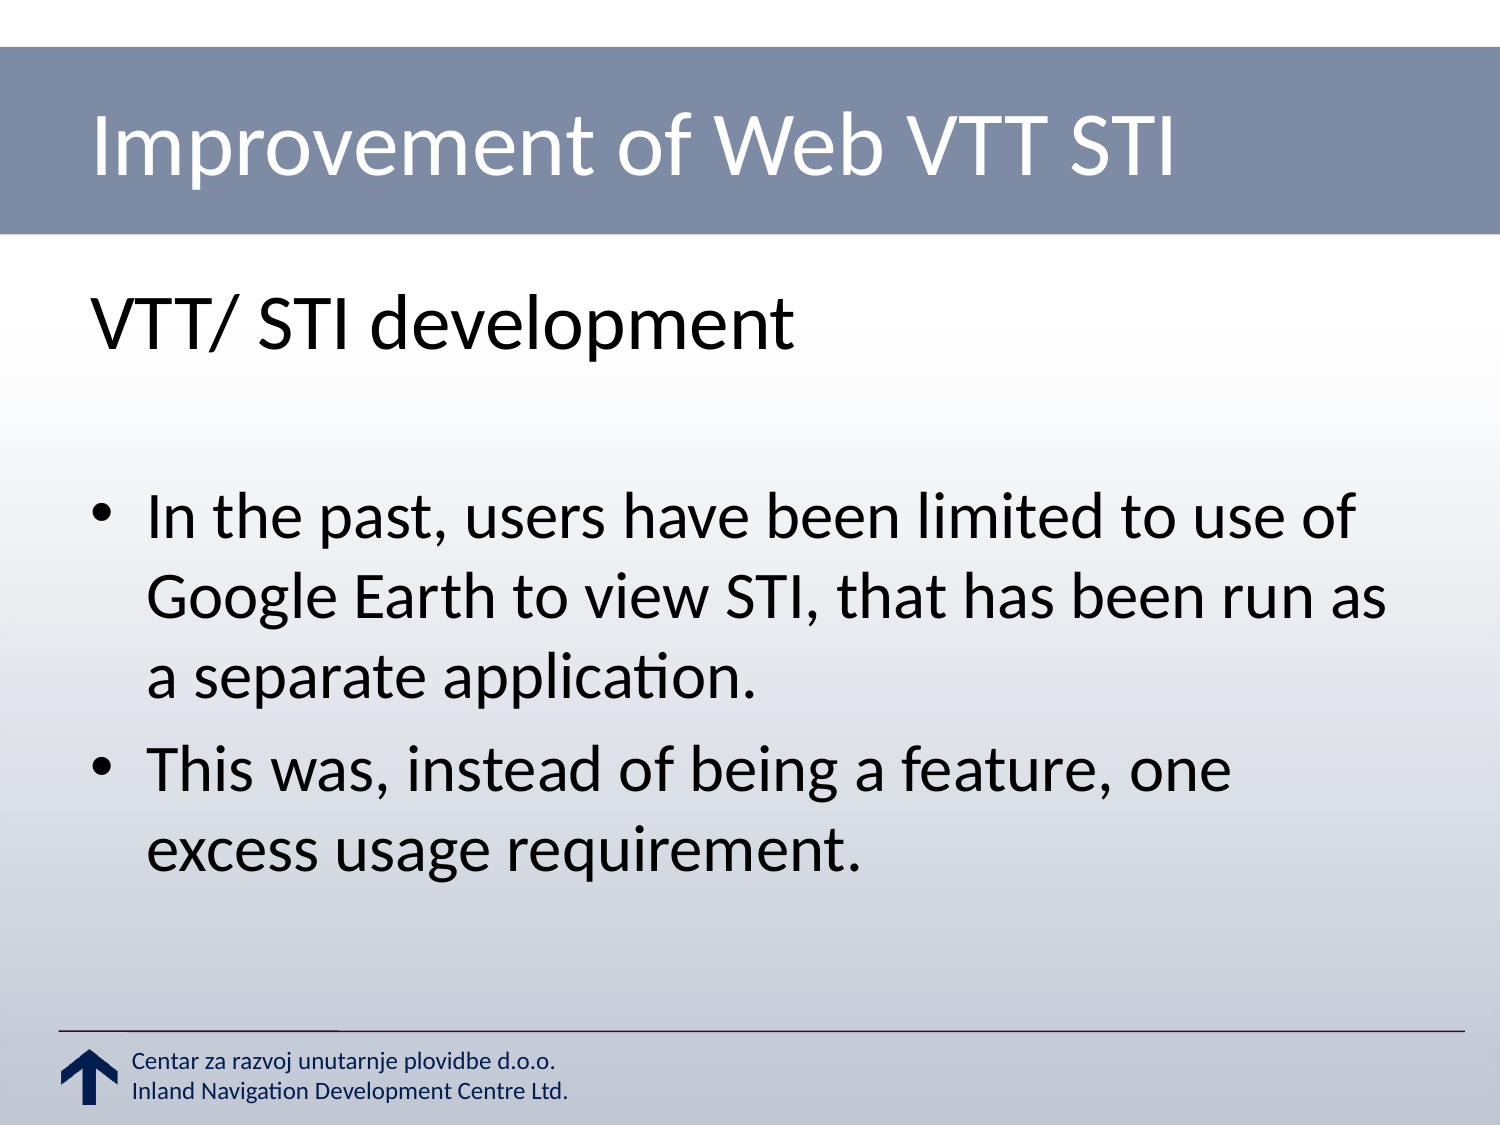

# Improvement of Web VTT STI
VTT/ STI development

In the past, users have been limited to use of Google Earth to view STI, that has been run as a separate application.
This was, instead of being a feature, one excess usage requirement.